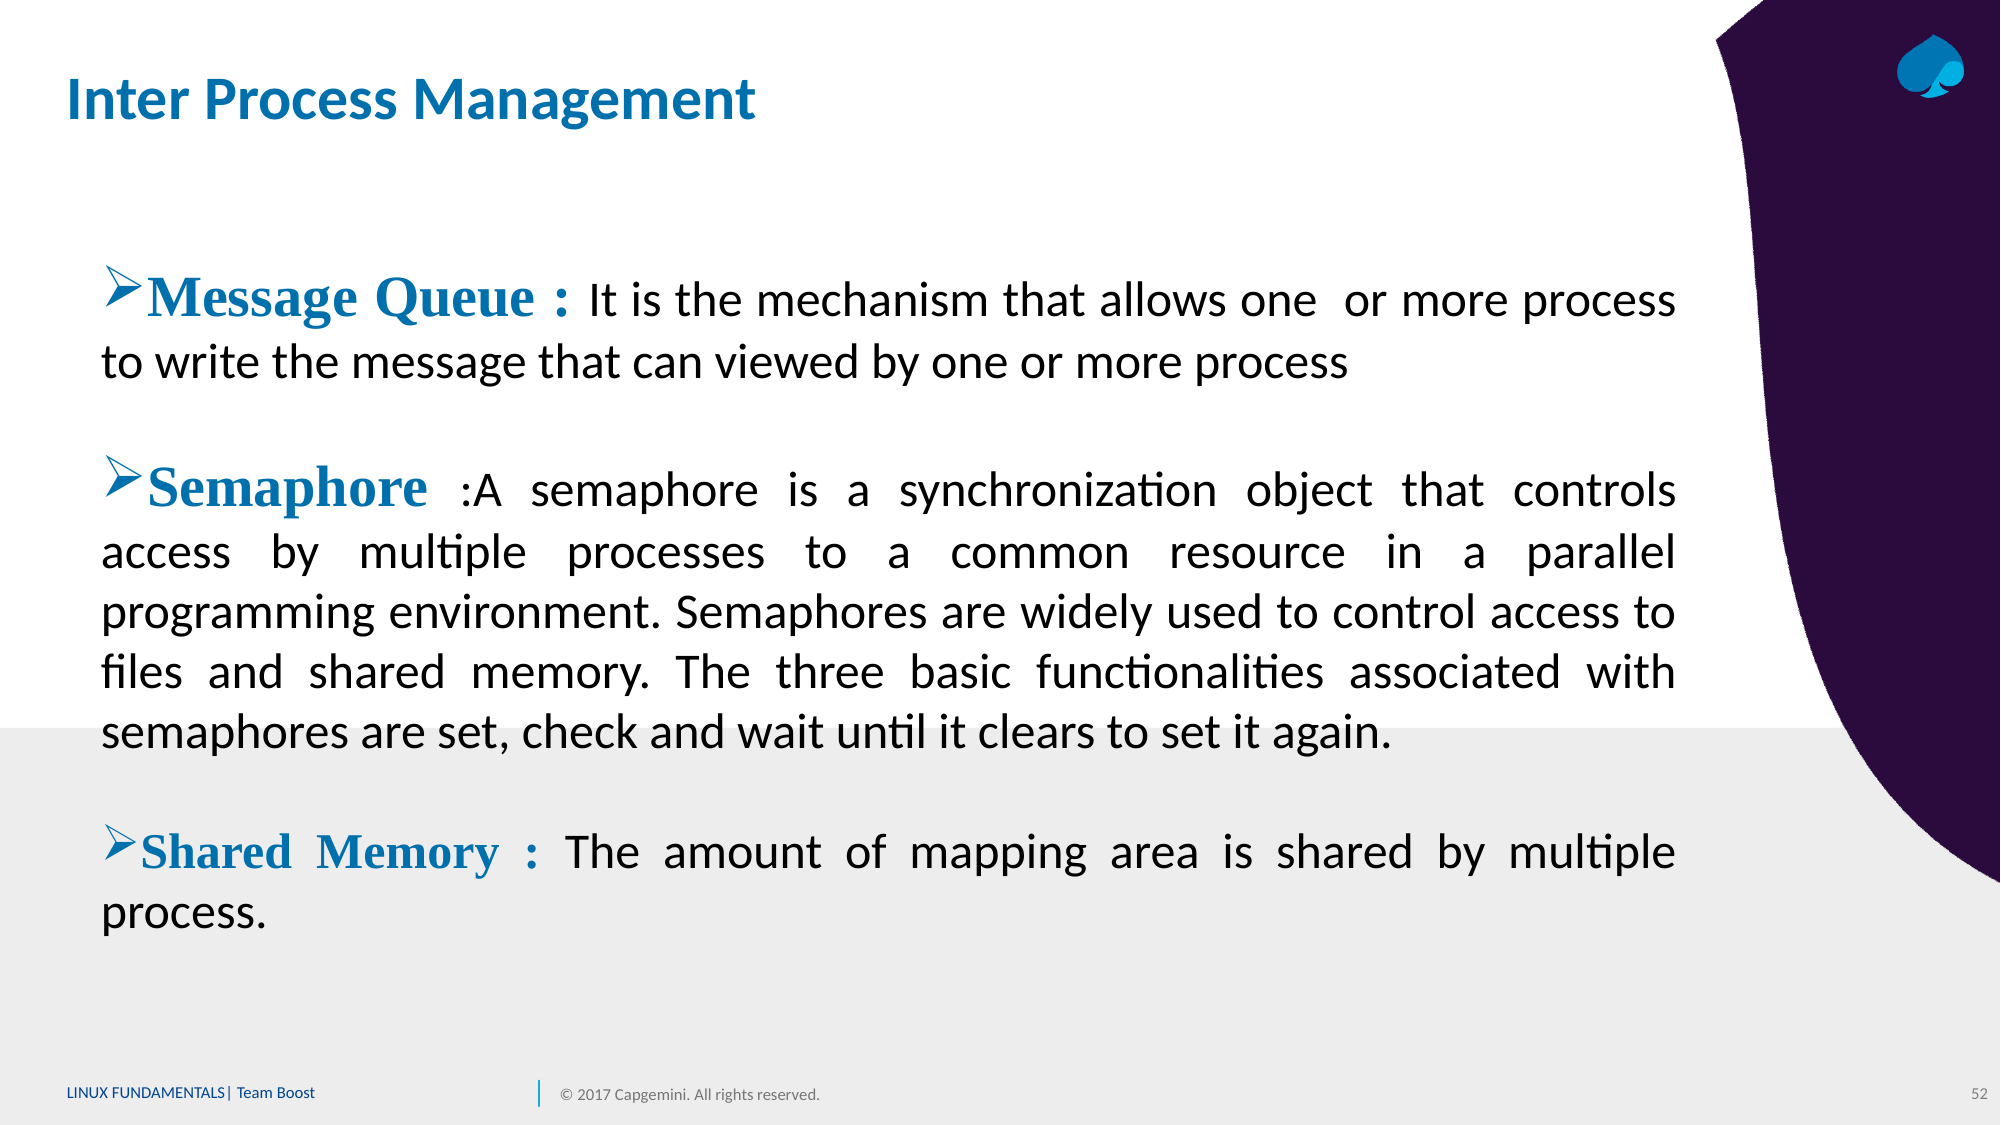

# Inter Process Management

Message Queue : It is the mechanism that allows one  or more process to write the message that can viewed by one or more process

Semaphore :A semaphore is a synchronization object that controls access by multiple processes to a common resource in a parallel programming environment. Semaphores are widely used to control access to files and shared memory. The three basic functionalities associated with semaphores are set, check and wait until it clears to set it again.

Shared Memory : The amount of mapping area is shared by multiple process.